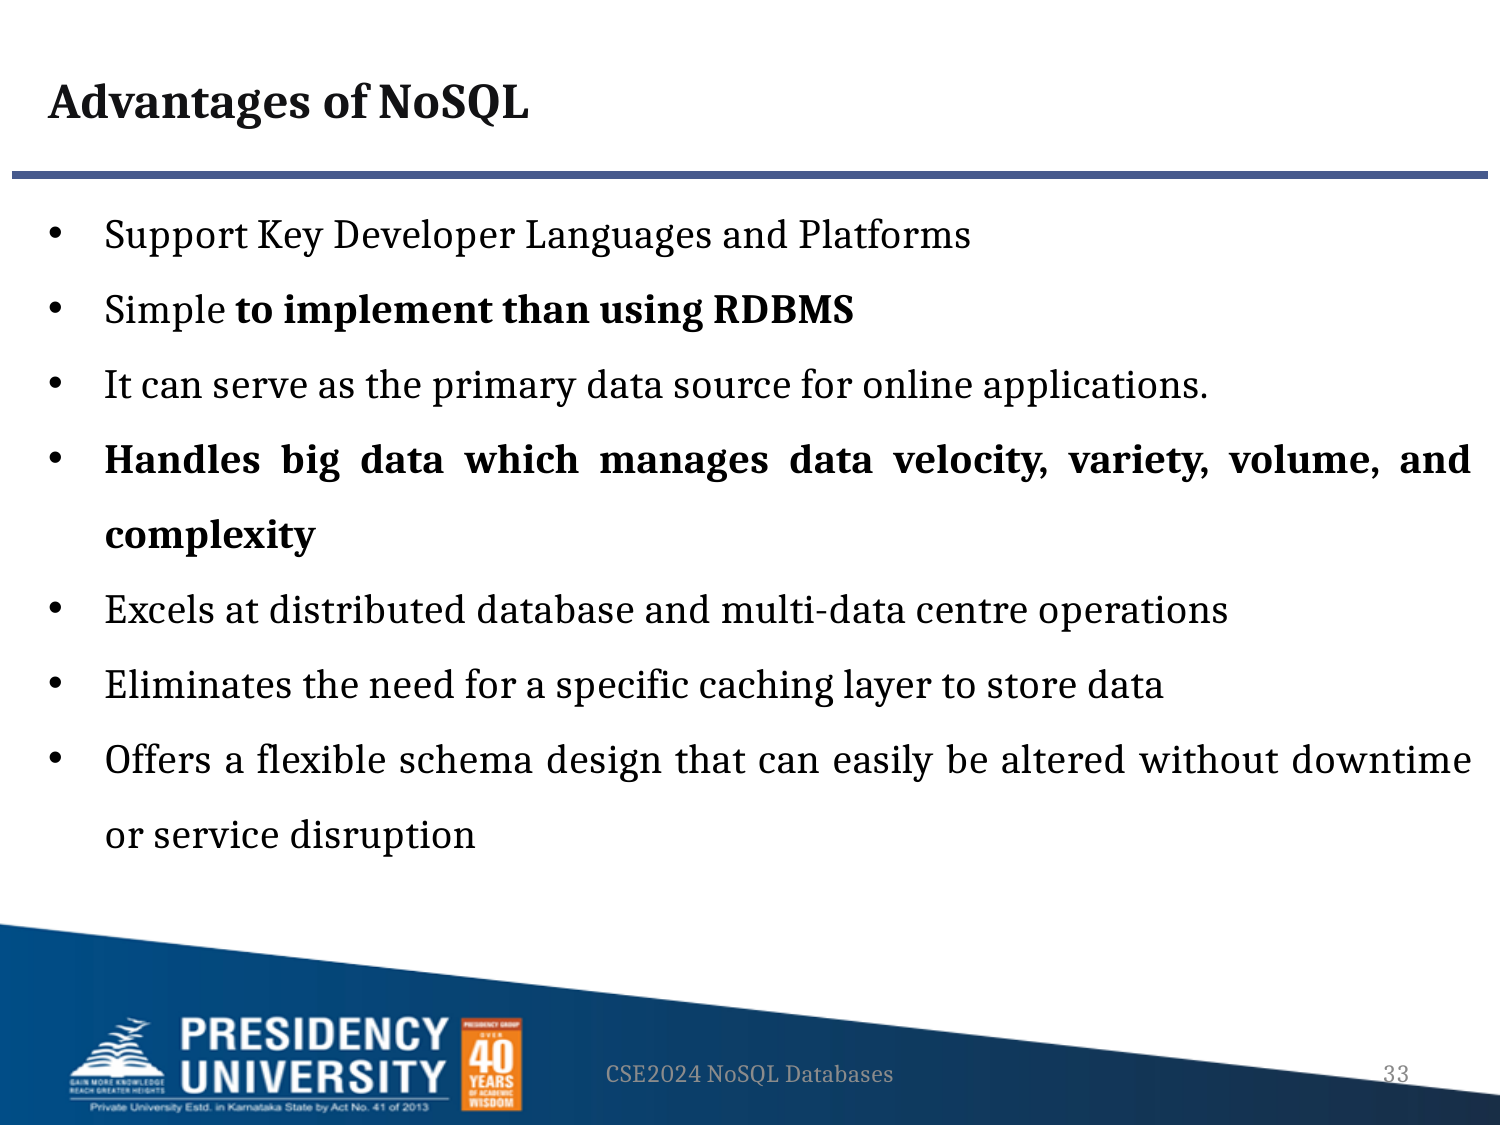

Advantages of NoSQL
Support Key Developer Languages and Platforms
Simple to implement than using RDBMS
It can serve as the primary data source for online applications.
Handles big data which manages data velocity, variety, volume, and complexity
Excels at distributed database and multi-data centre operations
Eliminates the need for a specific caching layer to store data
Offers a flexible schema design that can easily be altered without downtime or service disruption

CSE2024 NoSQL Databases
33